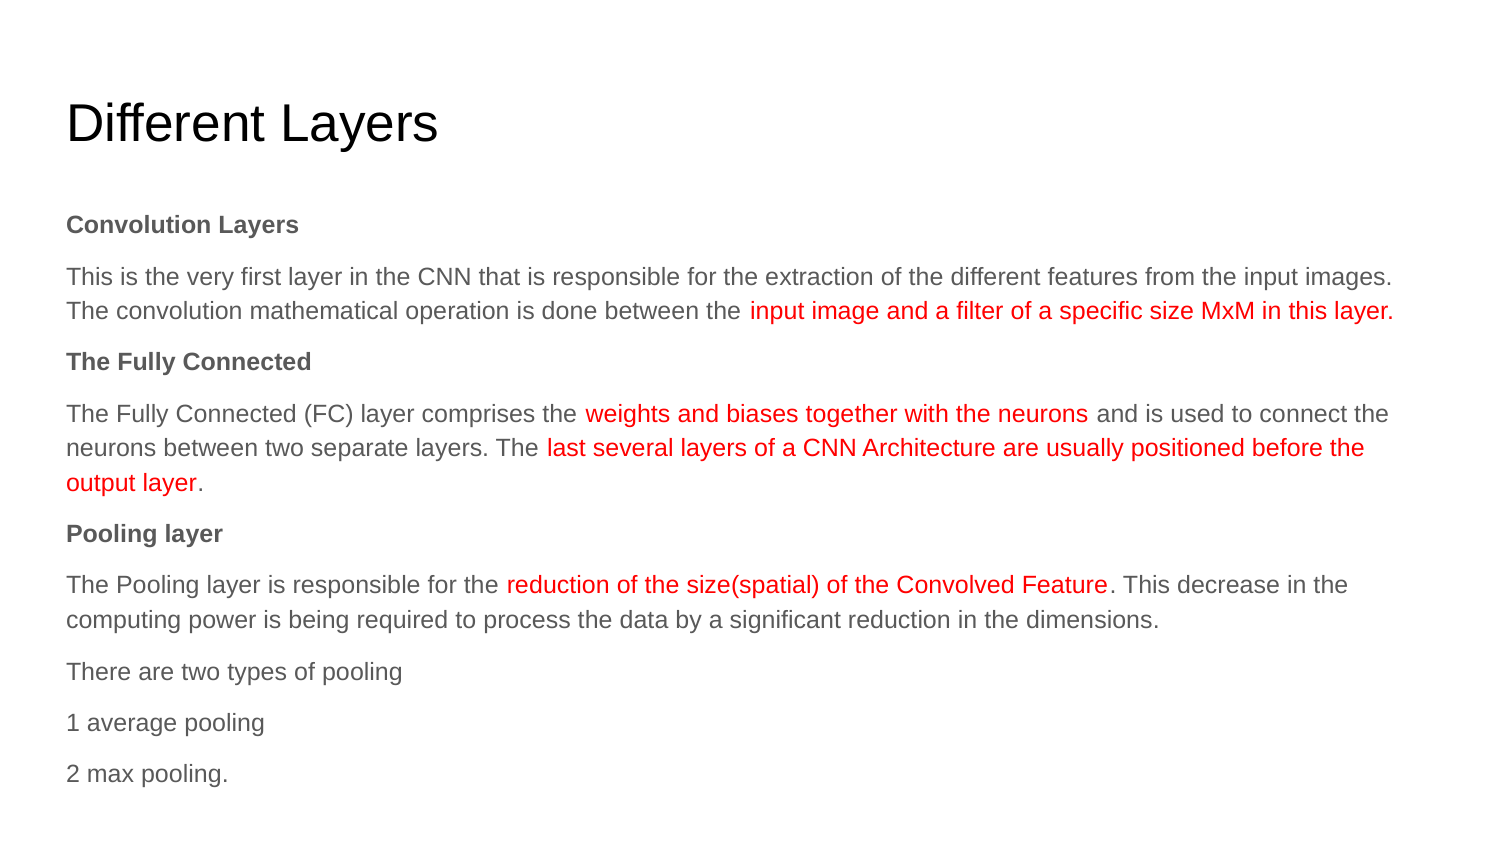

# Different Layers
Convolution Layers
This is the very first layer in the CNN that is responsible for the extraction of the different features from the input images. The convolution mathematical operation is done between the input image and a filter of a specific size MxM in this layer.
The Fully Connected
The Fully Connected (FC) layer comprises the weights and biases together with the neurons and is used to connect the neurons between two separate layers. The last several layers of a CNN Architecture are usually positioned before the output layer.
Pooling layer
The Pooling layer is responsible for the reduction of the size(spatial) of the Convolved Feature. This decrease in the computing power is being required to process the data by a significant reduction in the dimensions.
There are two types of pooling
1 average pooling
2 max pooling.